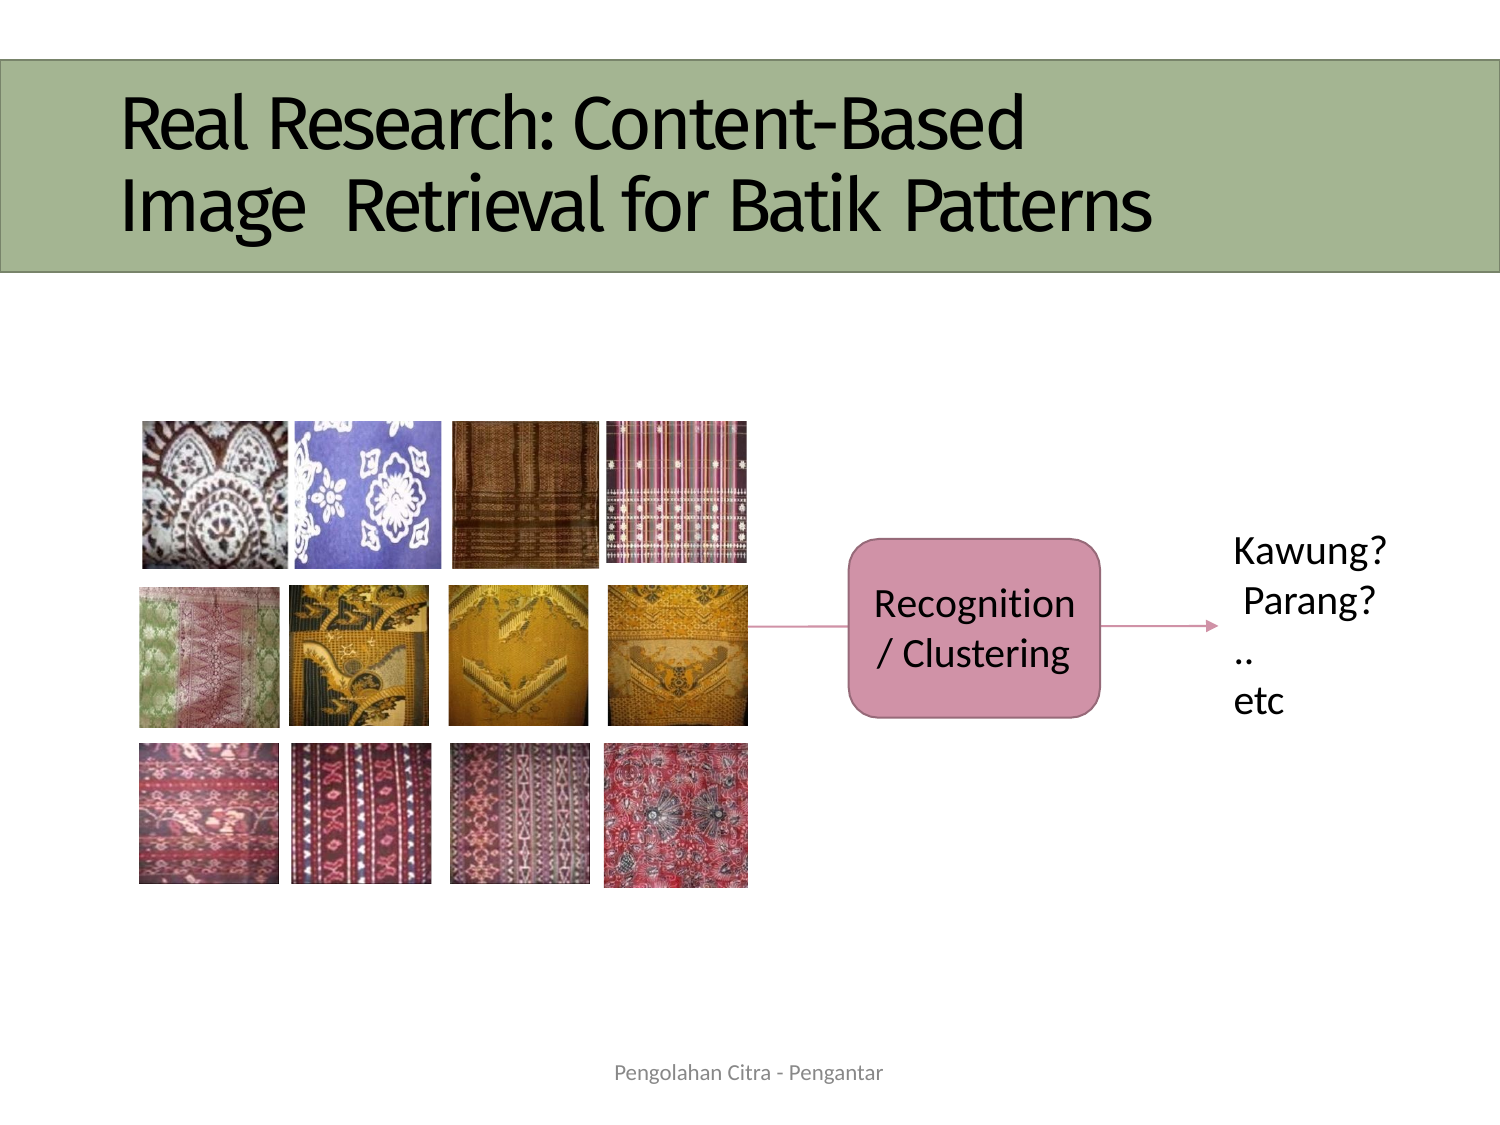

# Real Research: Content-Based Image  Retrieval for Batik Patterns

Kawung?  Parang?
..
etc

Recognition
/ Clustering

Pengolahan Citra - Pengantar